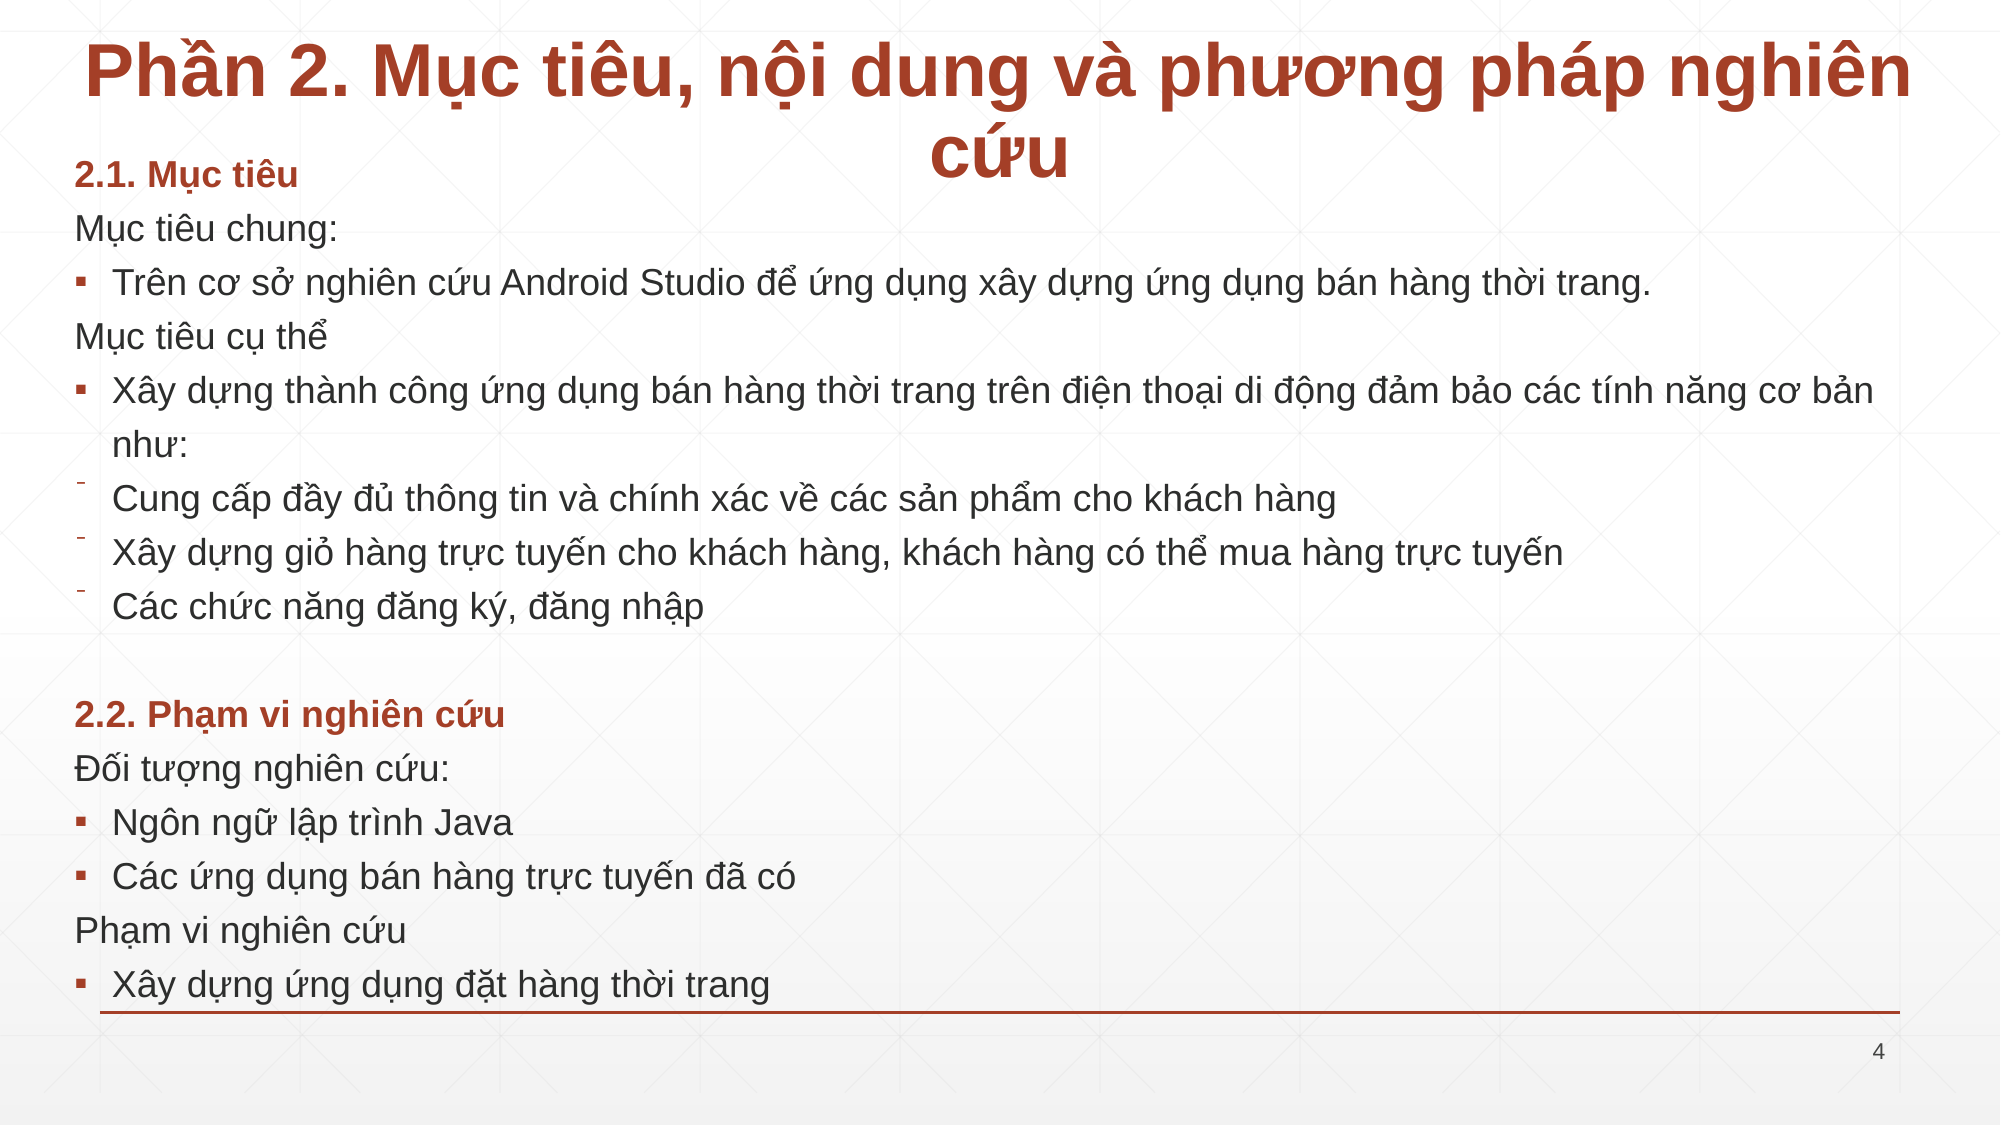

# Phần 2. Mục tiêu, nội dung và phương pháp nghiên cứu
2.1. Mục tiêu
Mục tiêu chung:
Trên cơ sở nghiên cứu Android Studio để ứng dụng xây dựng ứng dụng bán hàng thời trang.
Mục tiêu cụ thể
Xây dựng thành công ứng dụng bán hàng thời trang trên điện thoại di động đảm bảo các tính năng cơ bản như:
Cung cấp đầy đủ thông tin và chính xác về các sản phẩm cho khách hàng
Xây dựng giỏ hàng trực tuyến cho khách hàng, khách hàng có thể mua hàng trực tuyến
Các chức năng đăng ký, đăng nhập

2.2. Phạm vi nghiên cứu
Đối tượng nghiên cứu:
Ngôn ngữ lập trình Java
Các ứng dụng bán hàng trực tuyến đã có
Phạm vi nghiên cứu
Xây dựng ứng dụng đặt hàng thời trang
4